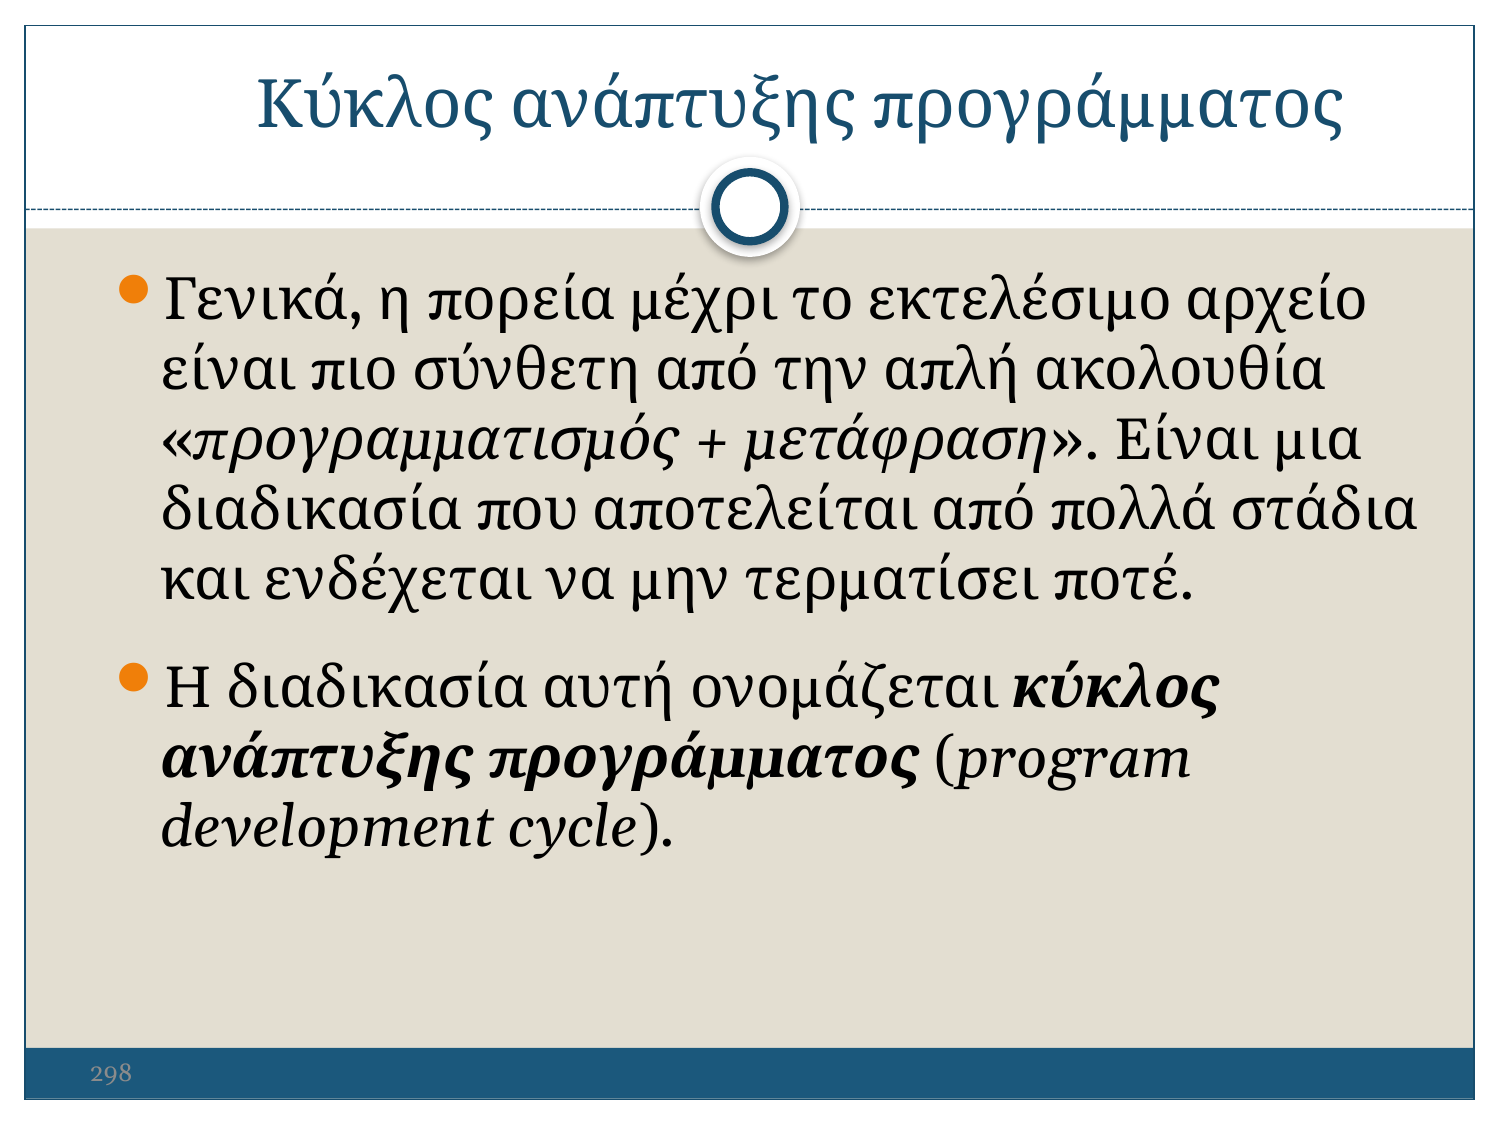

Κύκλος ανάπτυξης προγράμματος
Γενικά, η πορεία μέχρι το εκτελέσιμο αρχείο είναι πιο σύνθετη από την απλή ακολουθία «προγραμματισμός + μετάφραση». Είναι μια διαδικασία που αποτελείται από πολλά στάδια και ενδέχεται να μην τερματίσει ποτέ.
Η διαδικασία αυτή ονομάζεται κύκλος ανάπτυξης προγράμματος (program development cycle).
298